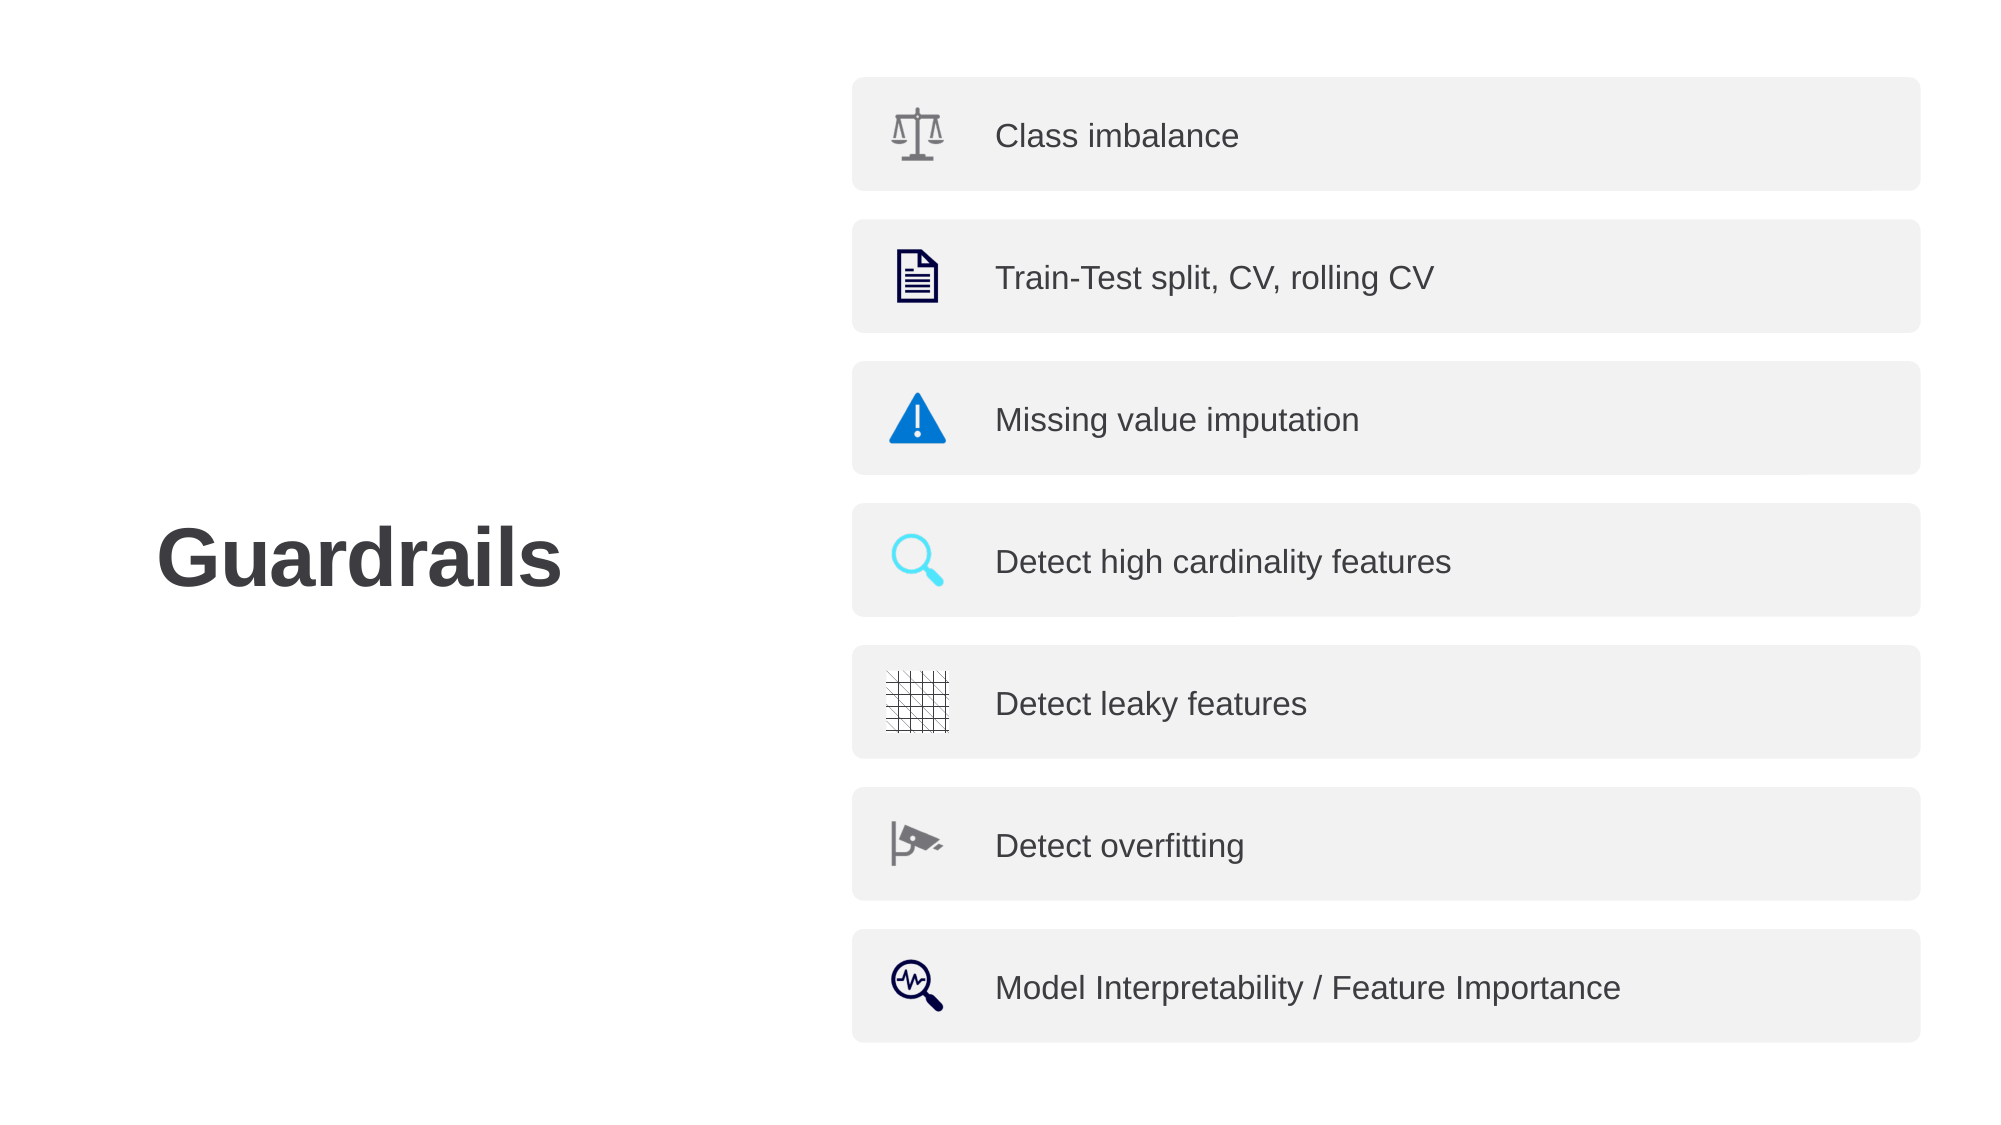

Class imbalance
Train-Test split, CV, rolling CV
Missing value imputation
Detect high cardinality features
Detect leaky features
Detect overfitting
Model Interpretability / Feature Importance
# Guardrails